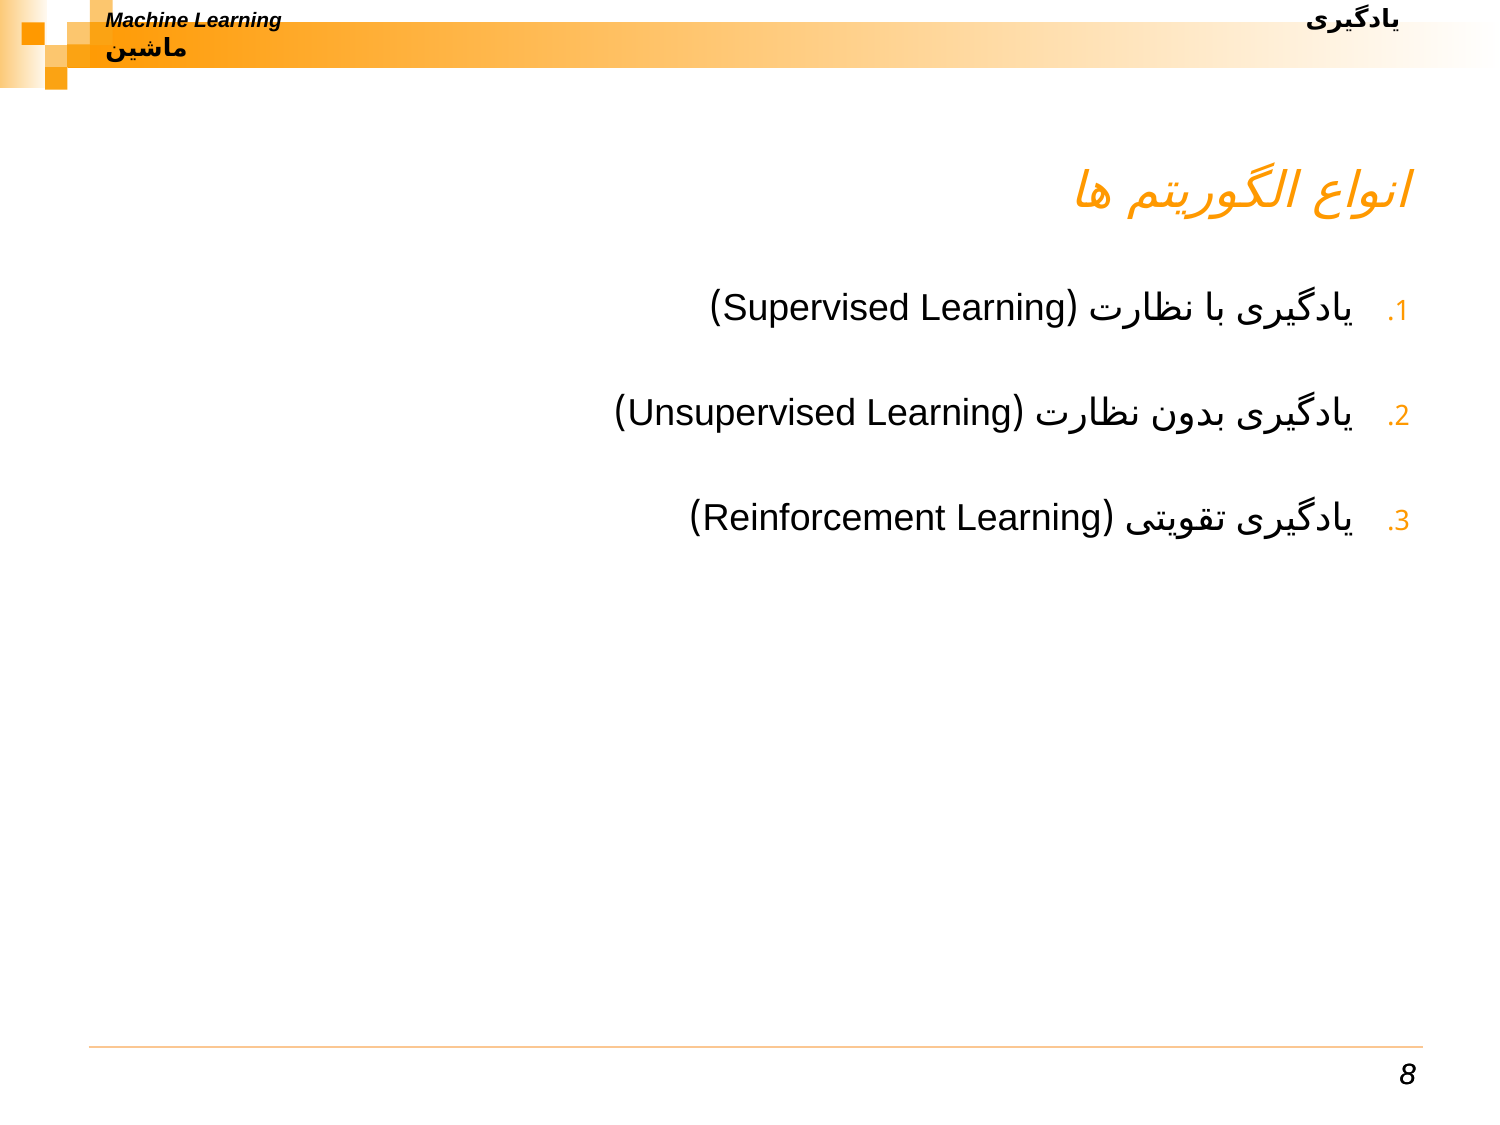

Machine Learning					             		یادگیری ماشین
# انواع الگوریتم ها
یادگیری با نظارت (Supervised Learning)

یادگیری بدون نظارت (Unsupervised Learning)

یادگیری تقویتی (Reinforcement Learning)
8
8